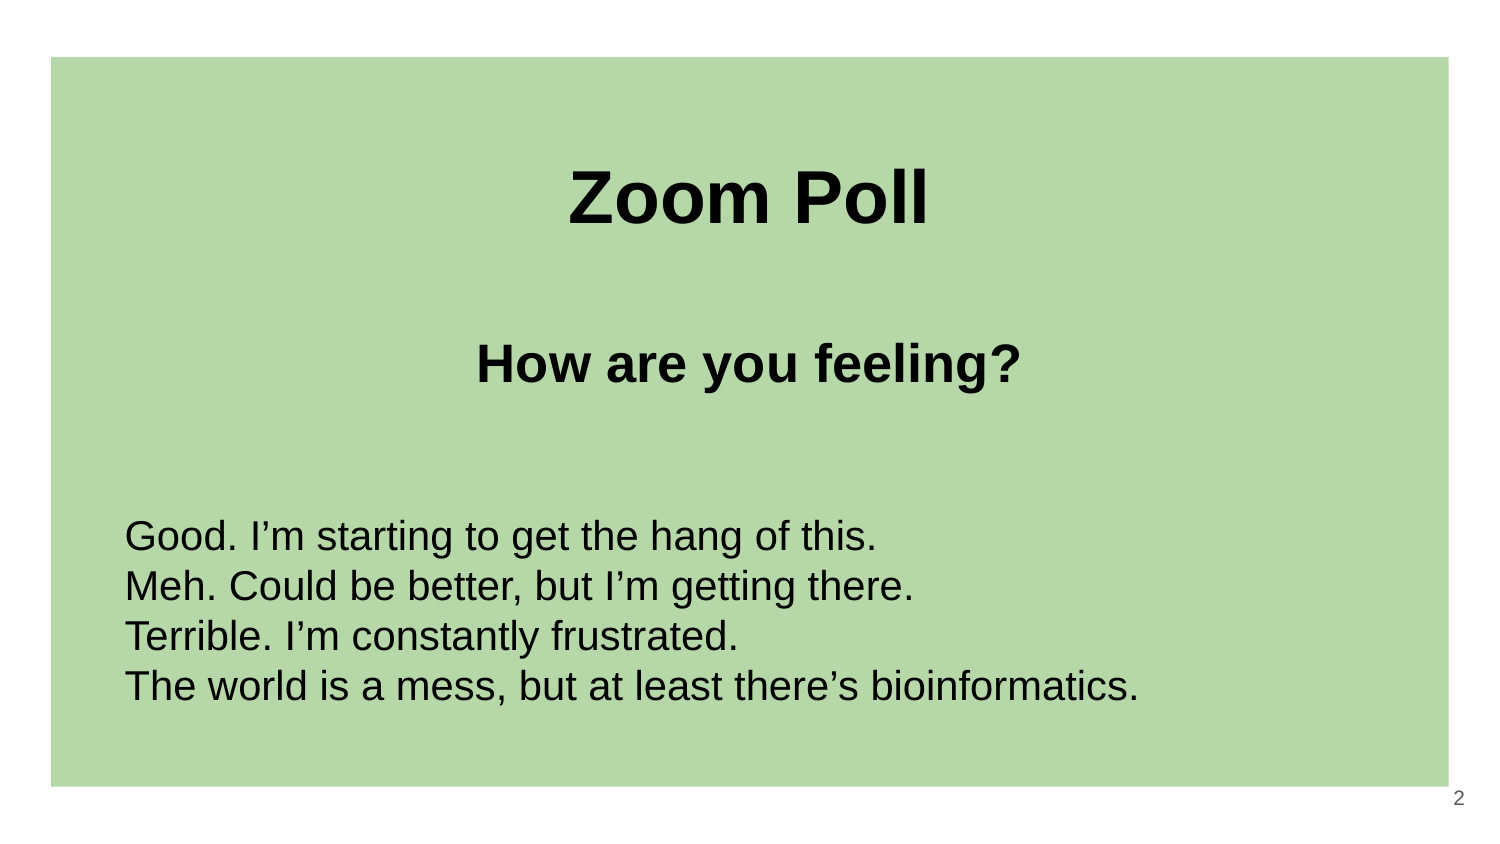

# Zoom Poll

How are you feeling?

Good. I’m starting to get the hang of this.
Meh. Could be better, but I’m getting there.
Terrible. I’m constantly frustrated.
The world is a mess, but at least there’s bioinformatics.

2